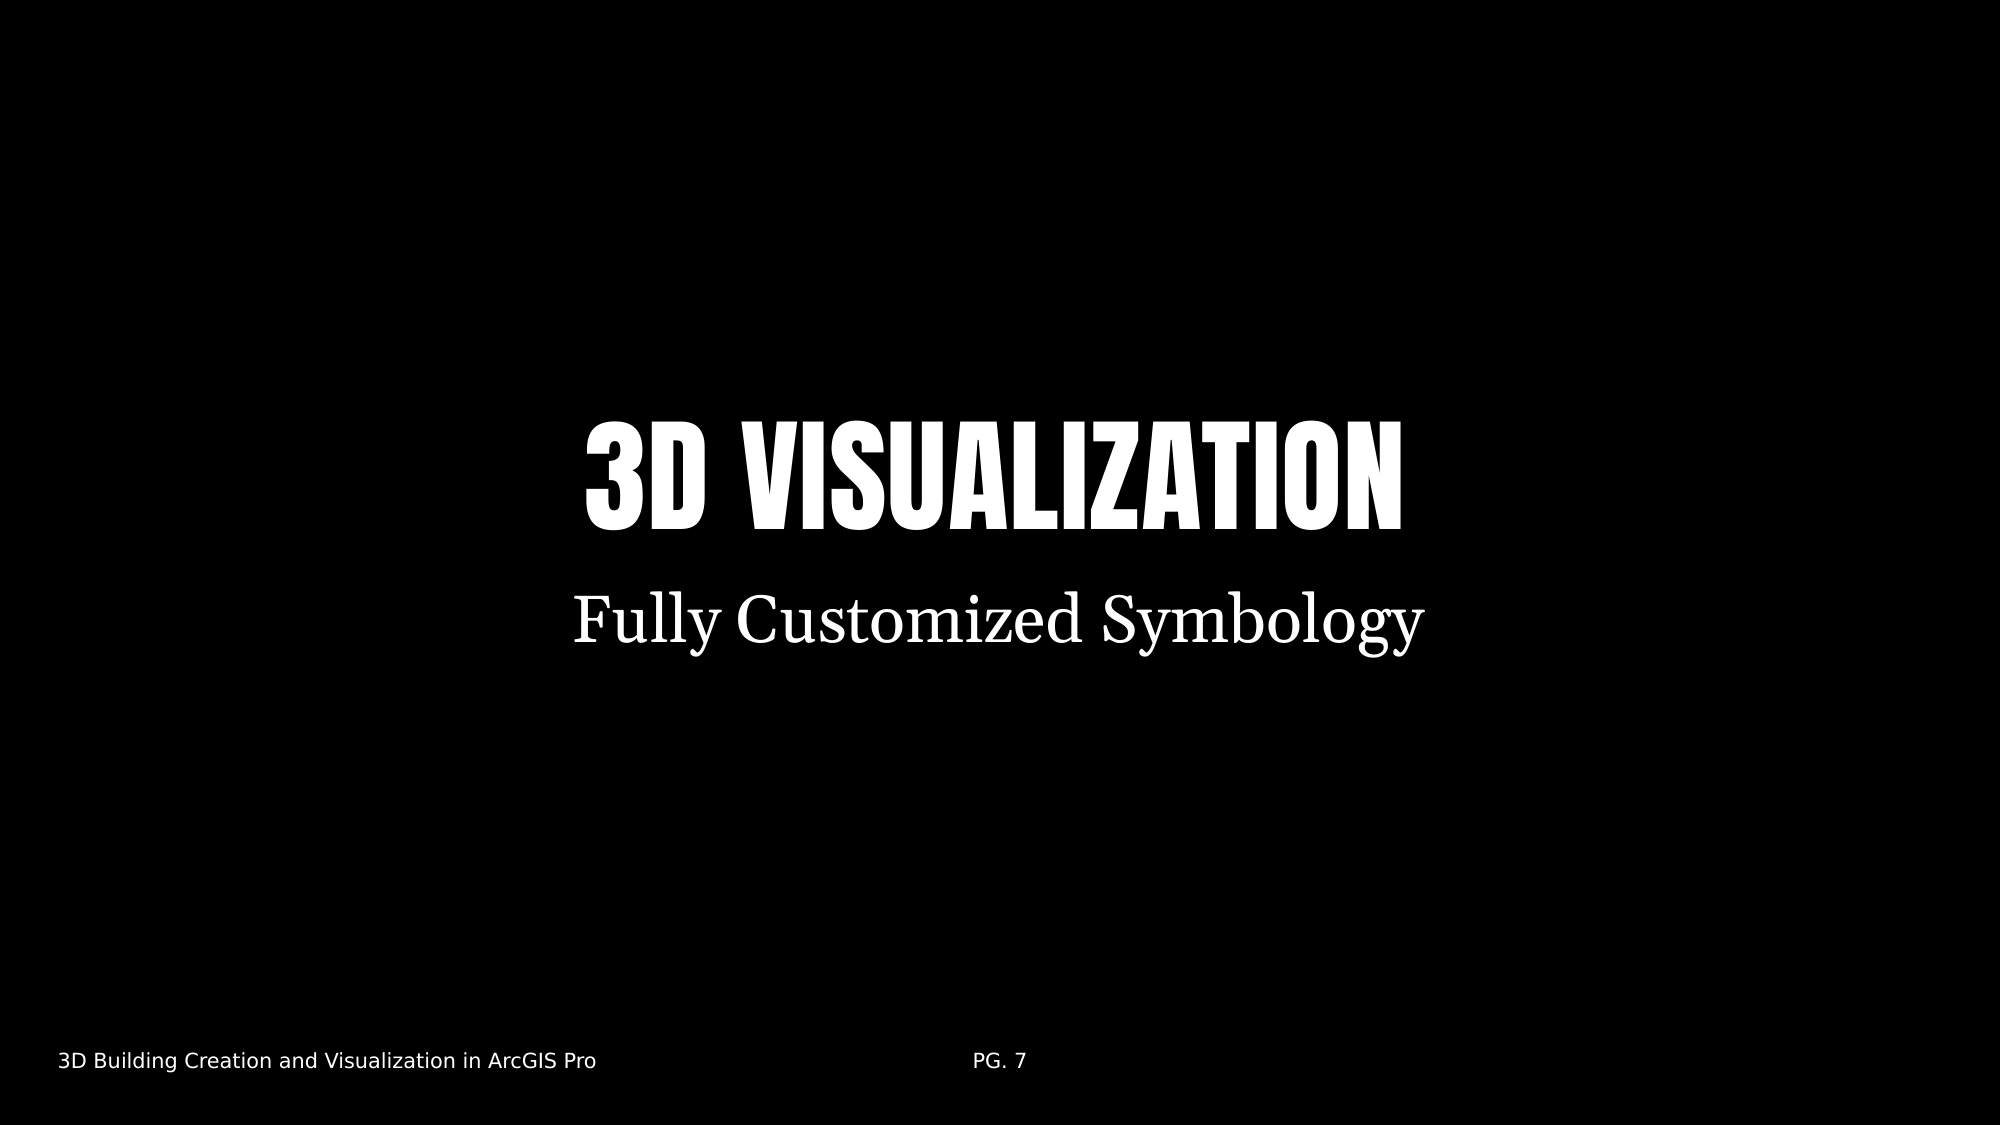

# 3D VISUALIZATION
Fully Customized Symbology
3D Building Creation and Visualization in ArcGIS Pro
PG. 7